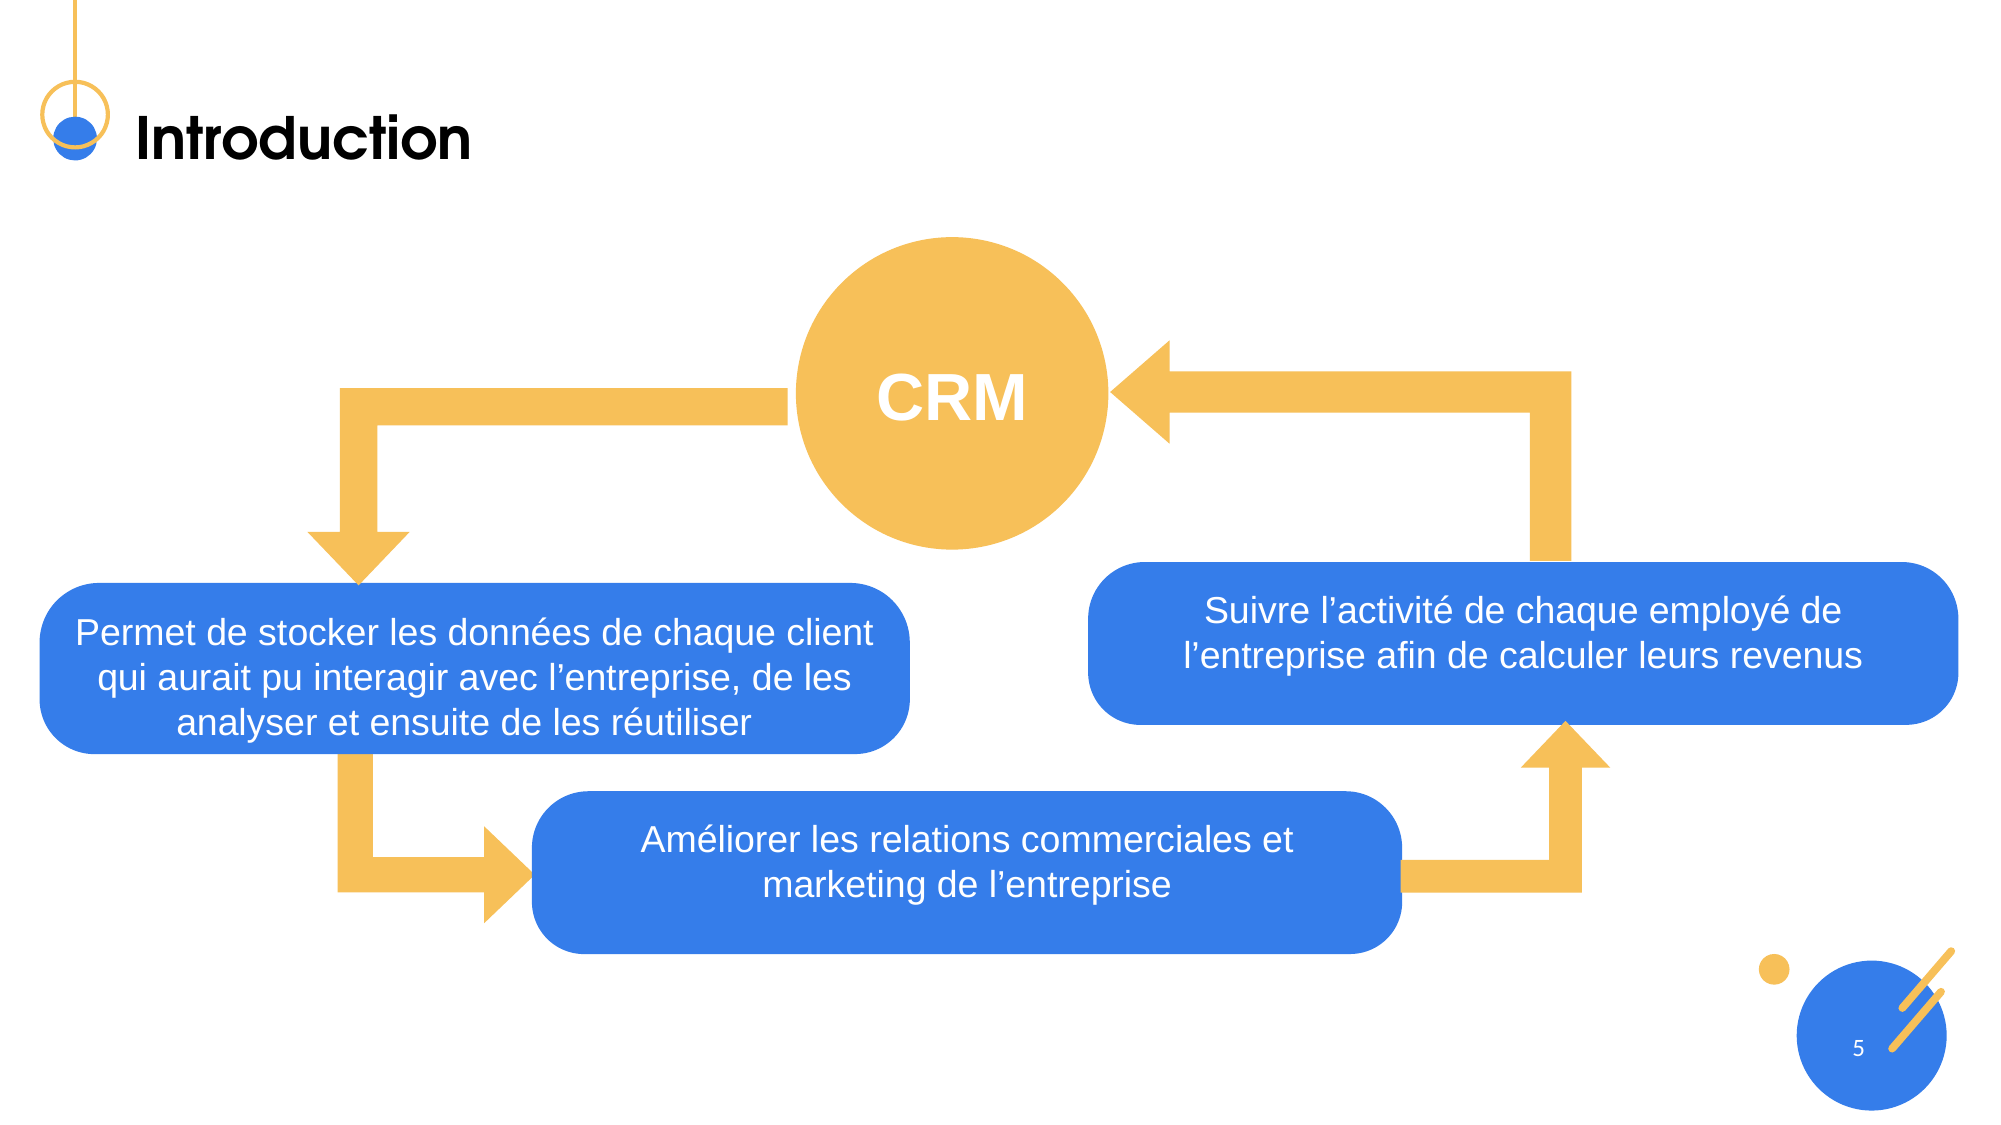

# Introduction

CRM

Suivre l’activité de chaque employé de l’entreprise afin de calculer leurs revenus
Permet de stocker les données de chaque client qui aurait pu interagir avec l’entreprise, de les analyser et ensuite de les réutiliser

Améliorer les relations commerciales et marketing de l’entreprise
5